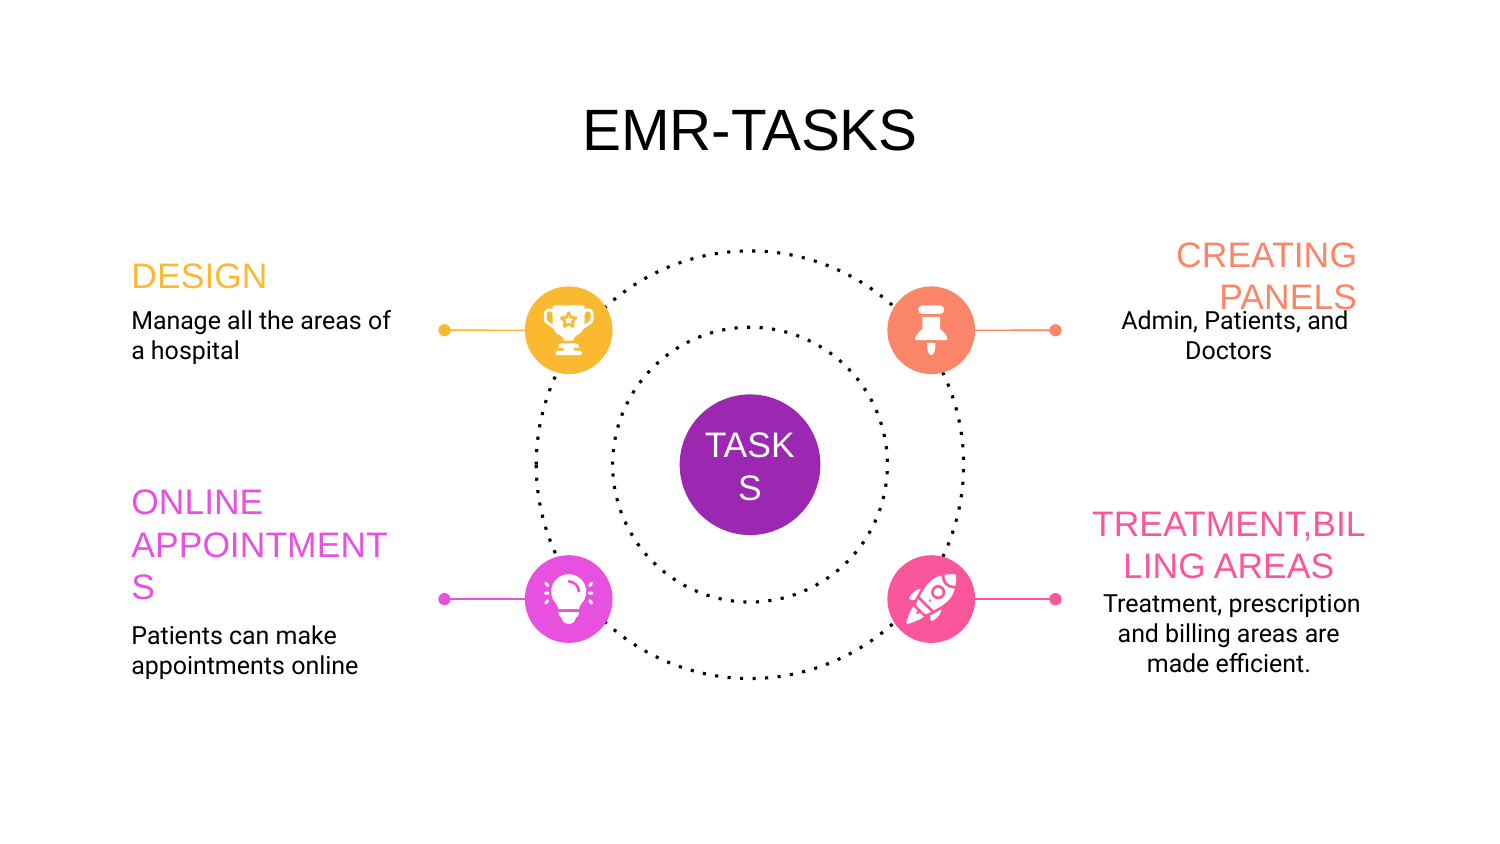

# EMR-TASKS
DESIGN
Manage all the areas of a hospital

CREATING PANELS
  Admin, Patients, and Doctors

TASKS

ONLINE APPOINTMENTS
Patients can make appointments online

TREATMENT,BILLING AREAS
 Treatment, prescription and billing areas are made efficient.